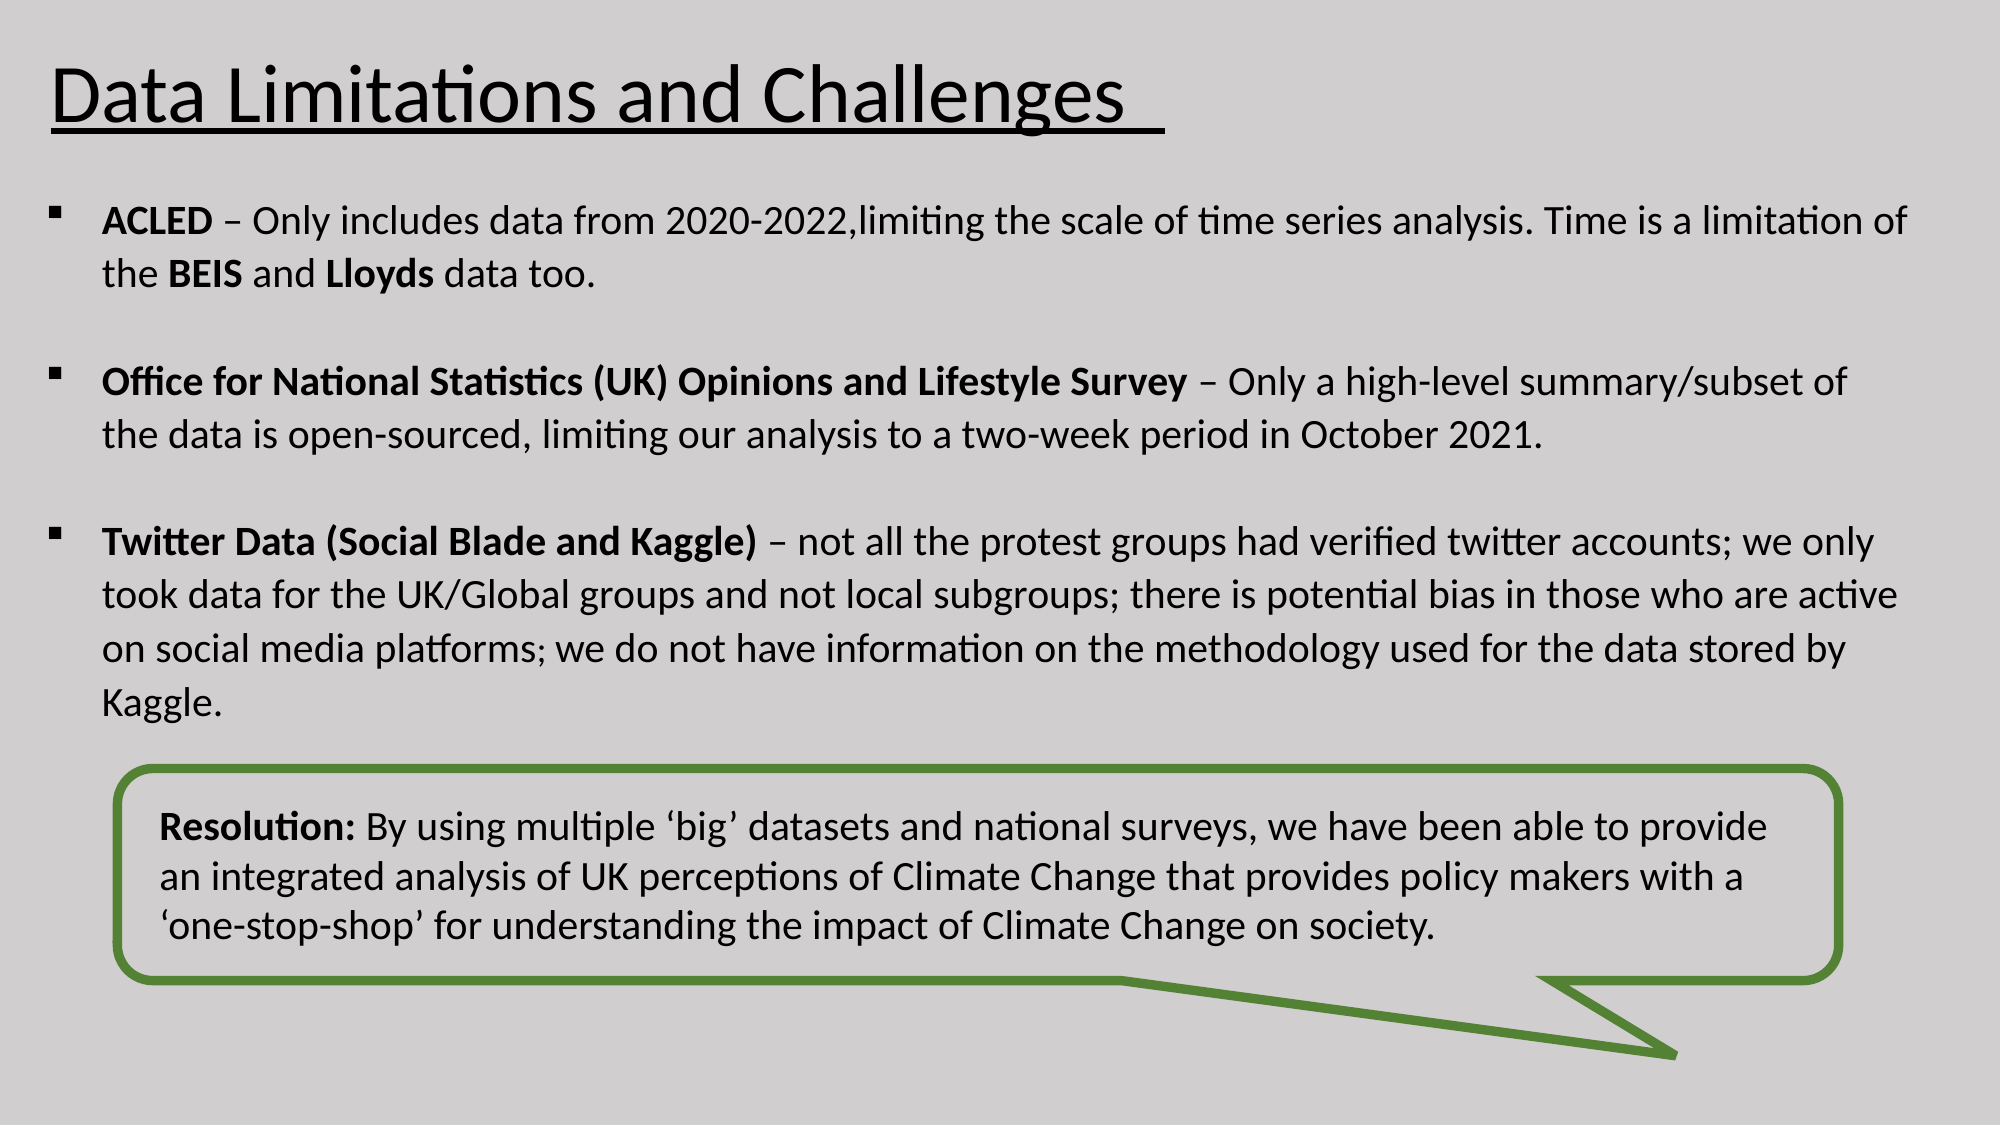

Data Limitations and Challenges
ACLED – Only includes data from 2020-2022,limiting the scale of time series analysis. Time is a limitation of the BEIS and Lloyds data too.

Office for National Statistics (UK) Opinions and Lifestyle Survey – Only a high-level summary/subset of the data is open-sourced, limiting our analysis to a two-week period in October 2021.

Twitter Data (Social Blade and Kaggle) – not all the protest groups had verified twitter accounts; we only took data for the UK/Global groups and not local subgroups; there is potential bias in those who are active on social media platforms; we do not have information on the methodology used for the data stored by Kaggle.

Resolution: By using multiple ‘big’ datasets and national surveys, we have been able to provide an integrated analysis of UK perceptions of Climate Change that provides policy makers with a ‘one-stop-shop’ for understanding the impact of Climate Change on society.